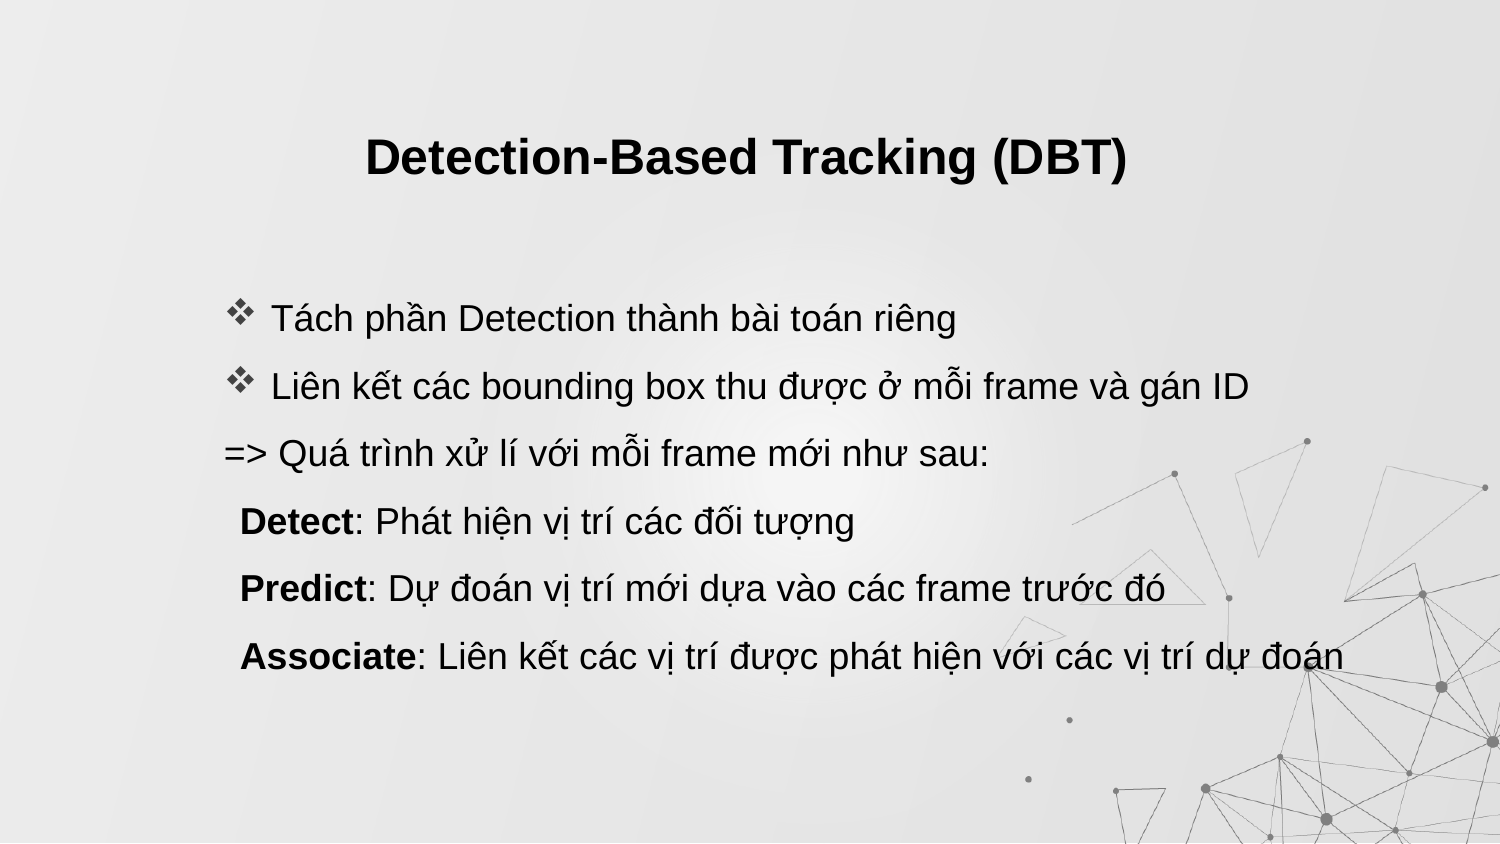

# Detection-Based Tracking (DBT)
Tách phần Detection thành bài toán riêng
Liên kết các bounding box thu được ở mỗi frame và gán ID
=> Quá trình xử lí với mỗi frame mới như sau:
Detect: Phát hiện vị trí các đối tượng
Predict: Dự đoán vị trí mới dựa vào các frame trước đó
Associate: Liên kết các vị trí được phát hiện với các vị trí dự đoán